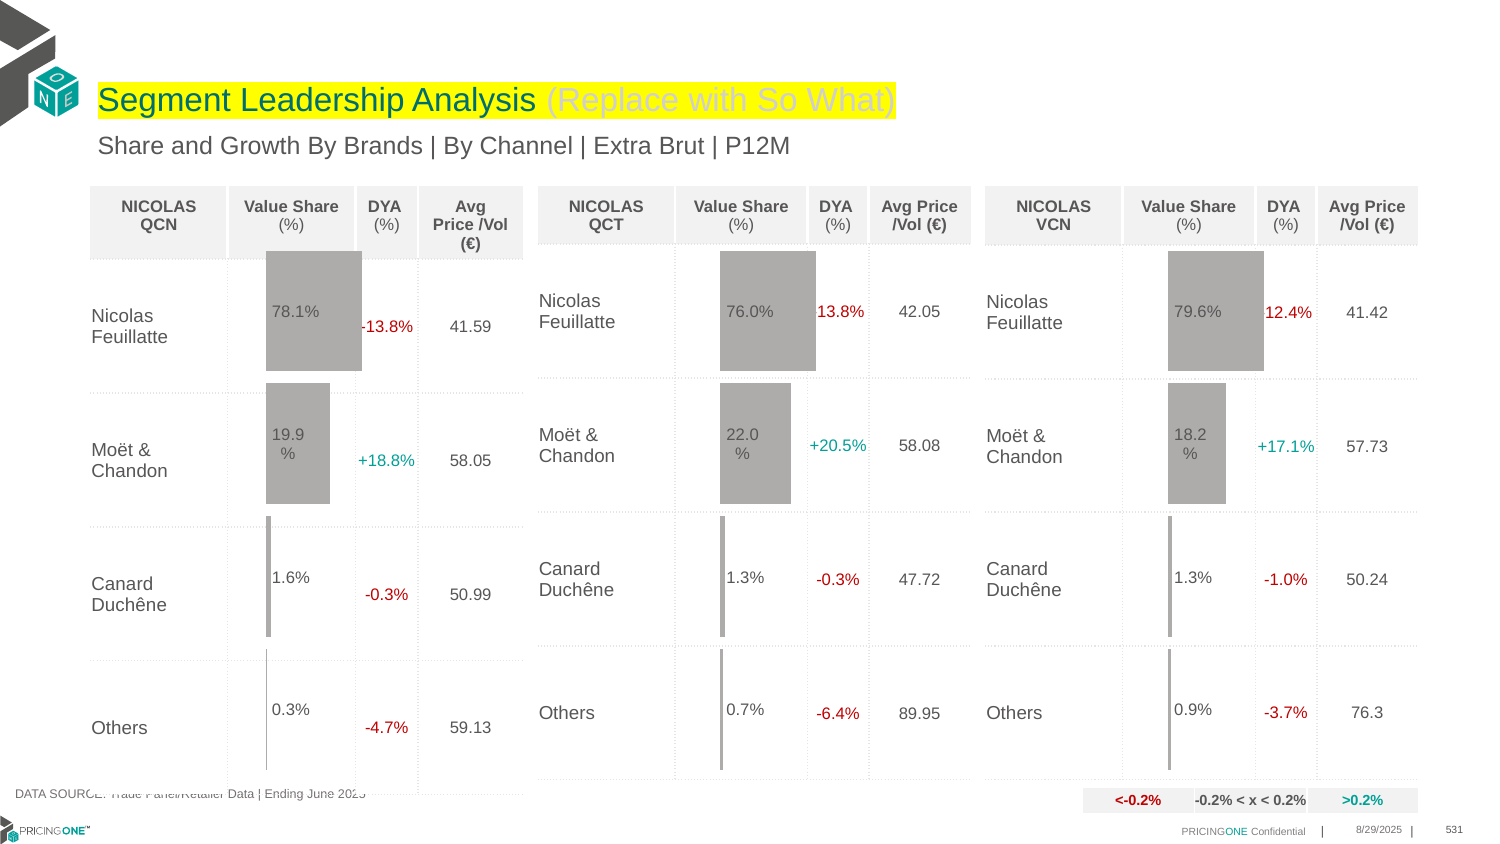

# Segment Leadership Analysis (Replace with So What)
Share and Growth By Brands | By Channel | Extra Brut | P12M
| NICOLAS QCT | Value Share (%) | DYA (%) | Avg Price /Vol (€) |
| --- | --- | --- | --- |
| Nicolas Feuillatte |  | -13.8% | 42.05 |
| Moët & Chandon |  | +20.5% | 58.08 |
| Canard Duchêne |  | -0.3% | 47.72 |
| Others |  | -6.4% | 89.95 |
| NICOLAS QCN | Value Share (%) | DYA (%) | Avg Price /Vol (€) |
| --- | --- | --- | --- |
| Nicolas Feuillatte |  | -13.8% | 41.59 |
| Moët & Chandon |  | +18.8% | 58.05 |
| Canard Duchêne |  | -0.3% | 50.99 |
| Others |  | -4.7% | 59.13 |
| NICOLAS VCN | Value Share (%) | DYA (%) | Avg Price /Vol (€) |
| --- | --- | --- | --- |
| Nicolas Feuillatte |  | -12.4% | 41.42 |
| Moët & Chandon |  | +17.1% | 57.73 |
| Canard Duchêne |  | -1.0% | 50.24 |
| Others |  | -3.7% | 76.3 |

### Chart

| Category | Extra Brut | NICOLAS QCN |
|---|---|
| None | 0.7809821100627239 |

### Chart

| Category | Extra Brut | NICOLAS QCT |
|---|---|
| None | 0.760108106981446 |

### Chart

| Category | Extra Brut | NICOLAS VCN |
|---|---|
| None | 0.7964899959834818 |
DATA SOURCE: Trade Panel/Retailer Data | Ending June 2025
| <-0.2% | -0.2% < x < 0.2% | >0.2% |
| --- | --- | --- |

8/29/2025
531